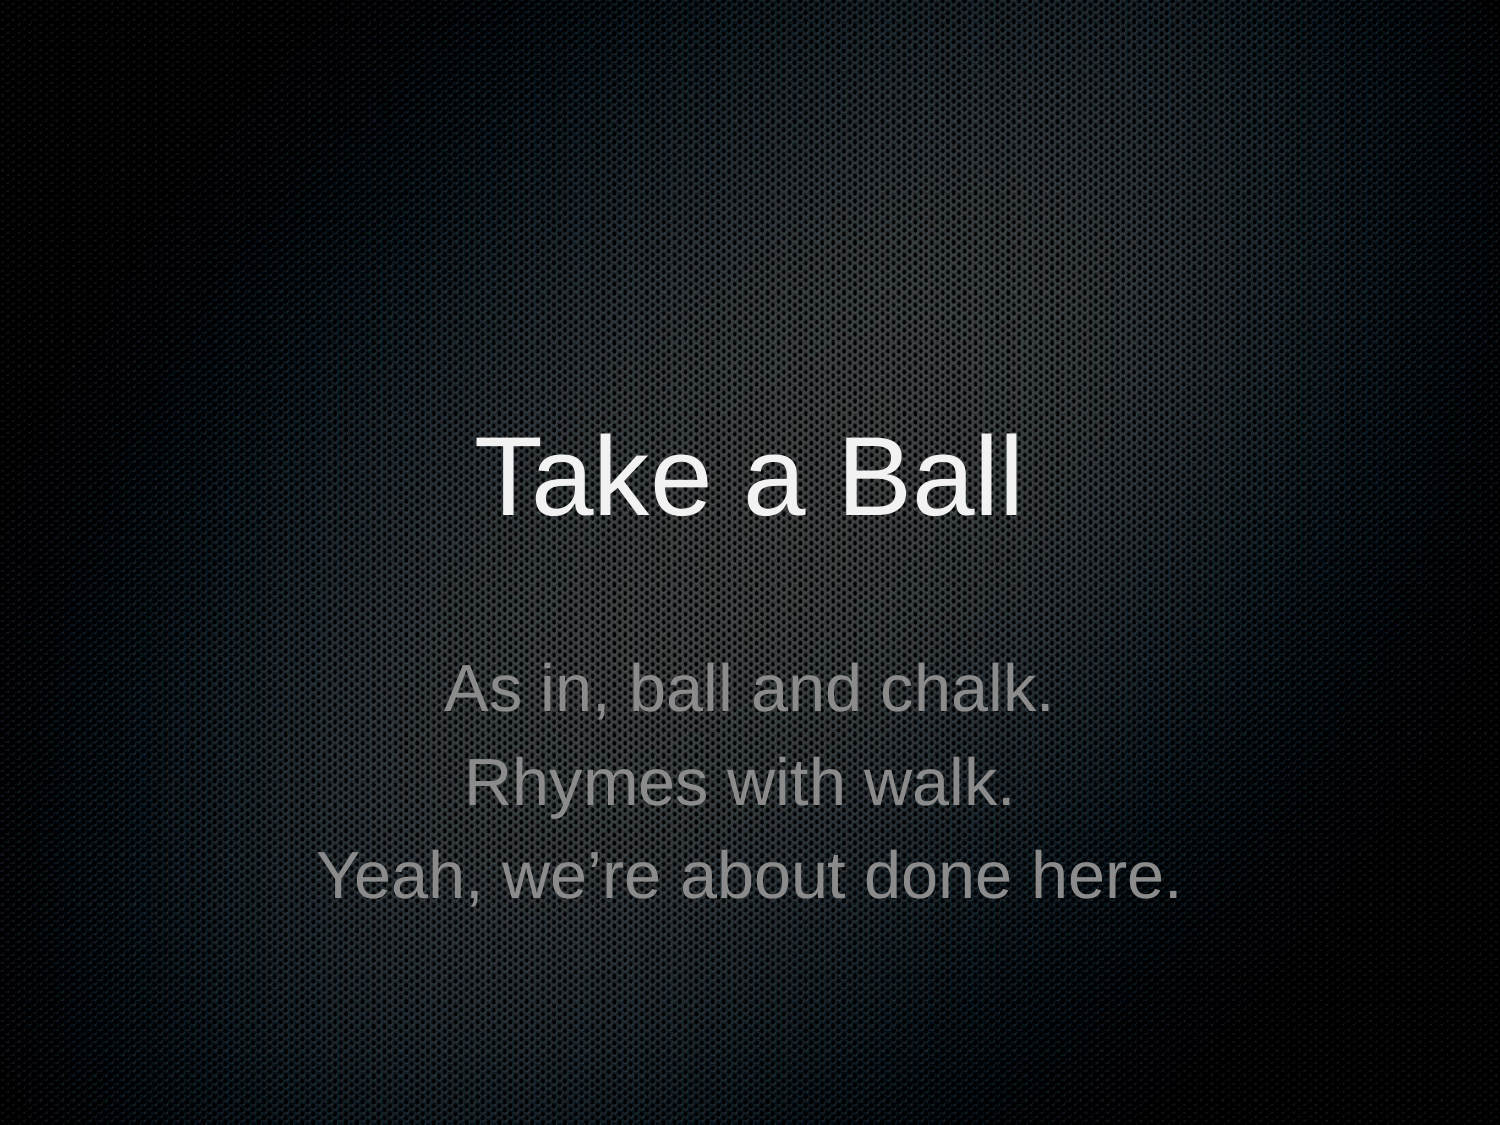

# Take a Ball
As in, ball and chalk.
Rhymes with walk.
Yeah, we’re about done here.